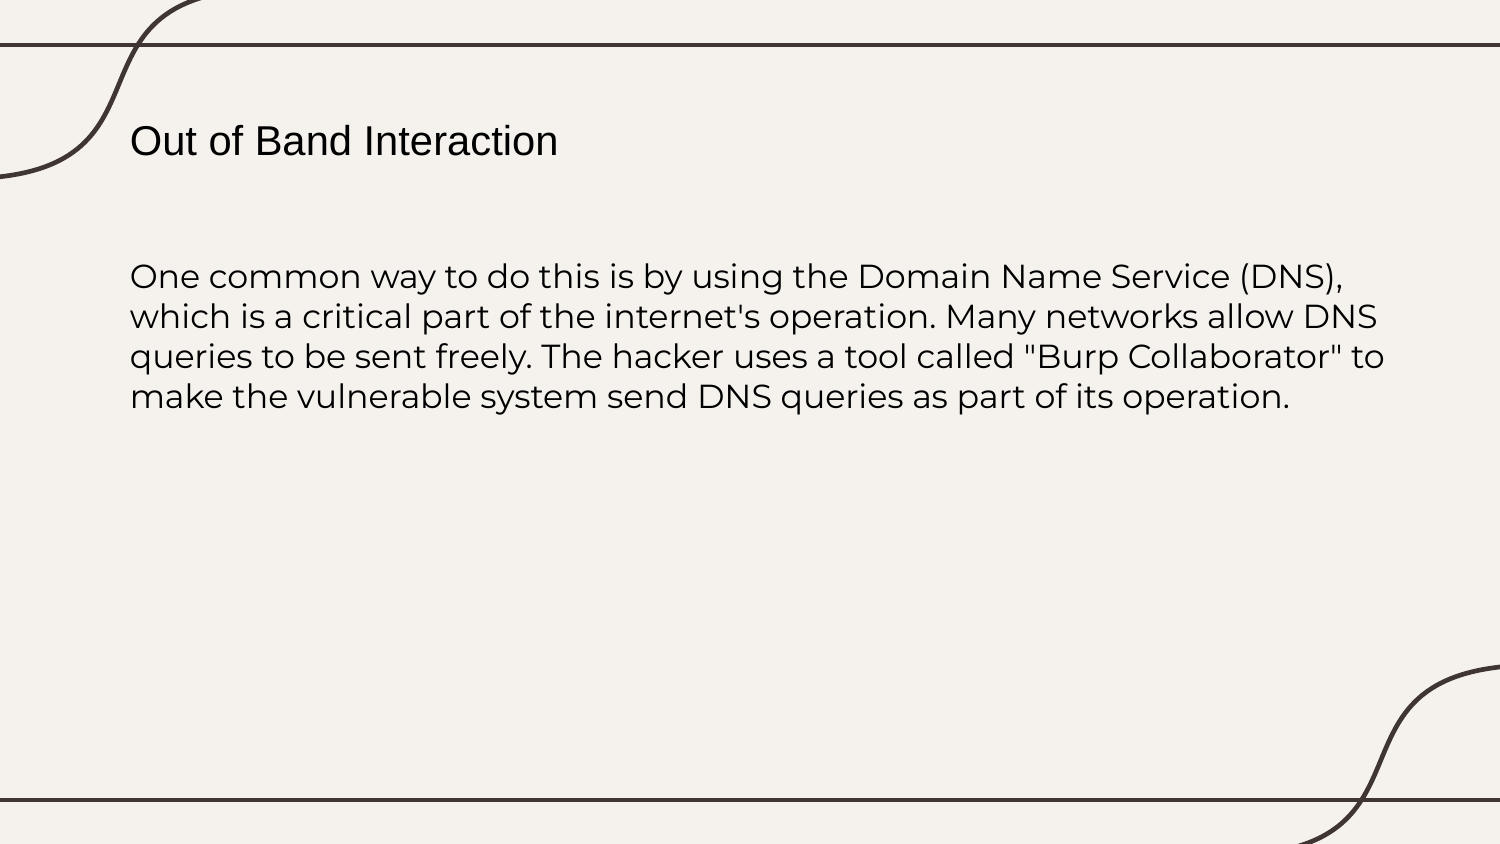

# Out of Band Interaction

One common way to do this is by using the Domain Name Service (DNS), which is a critical part of the internet's operation. Many networks allow DNS queries to be sent freely. The hacker uses a tool called "Burp Collaborator" to make the vulnerable system send DNS queries as part of its operation.